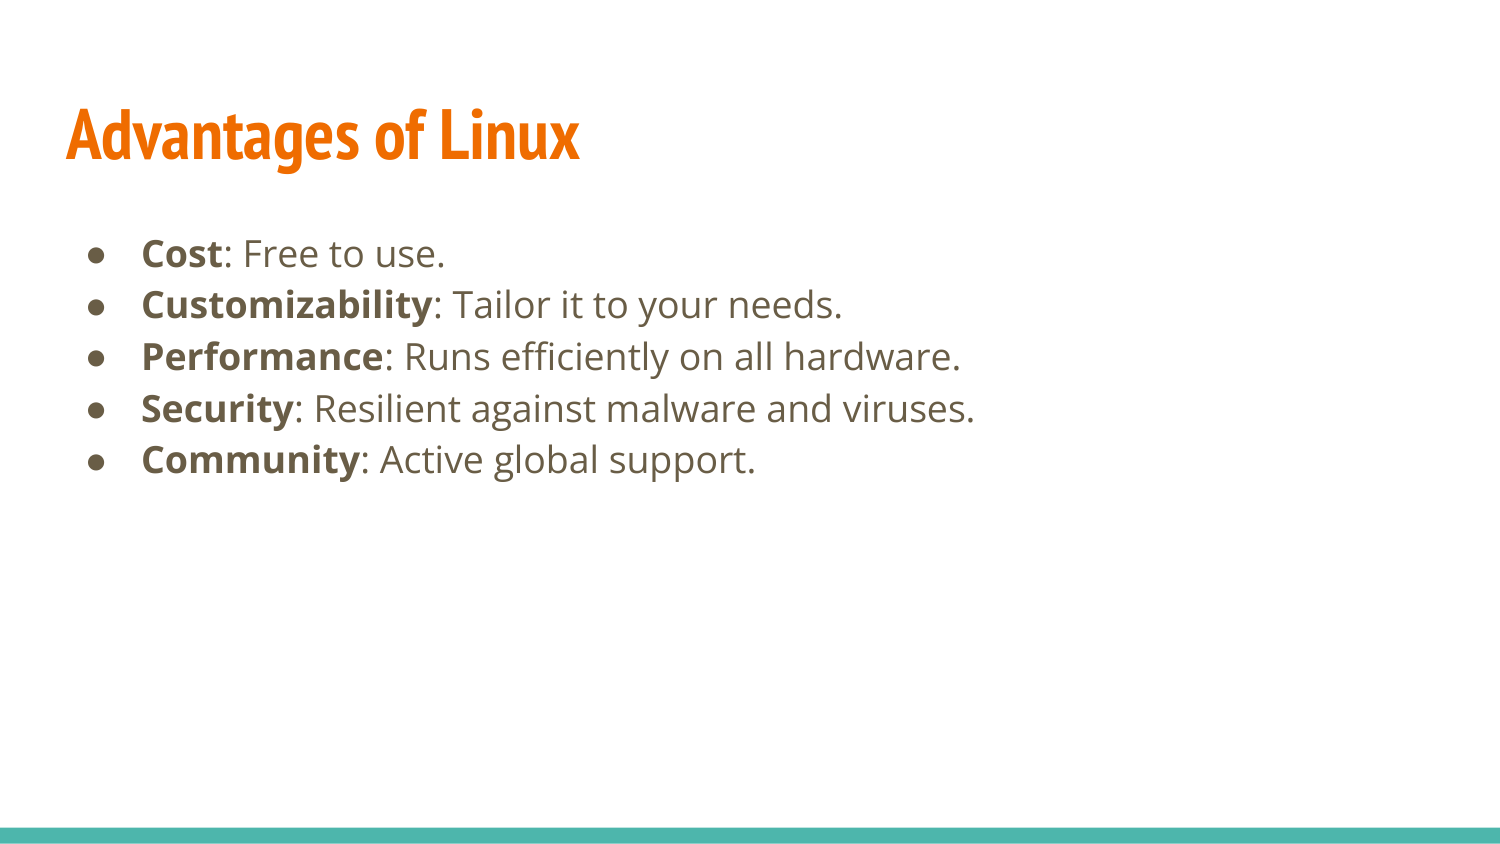

# Advantages of Linux
Cost: Free to use.
Customizability: Tailor it to your needs.
Performance: Runs efficiently on all hardware.
Security: Resilient against malware and viruses.
Community: Active global support.